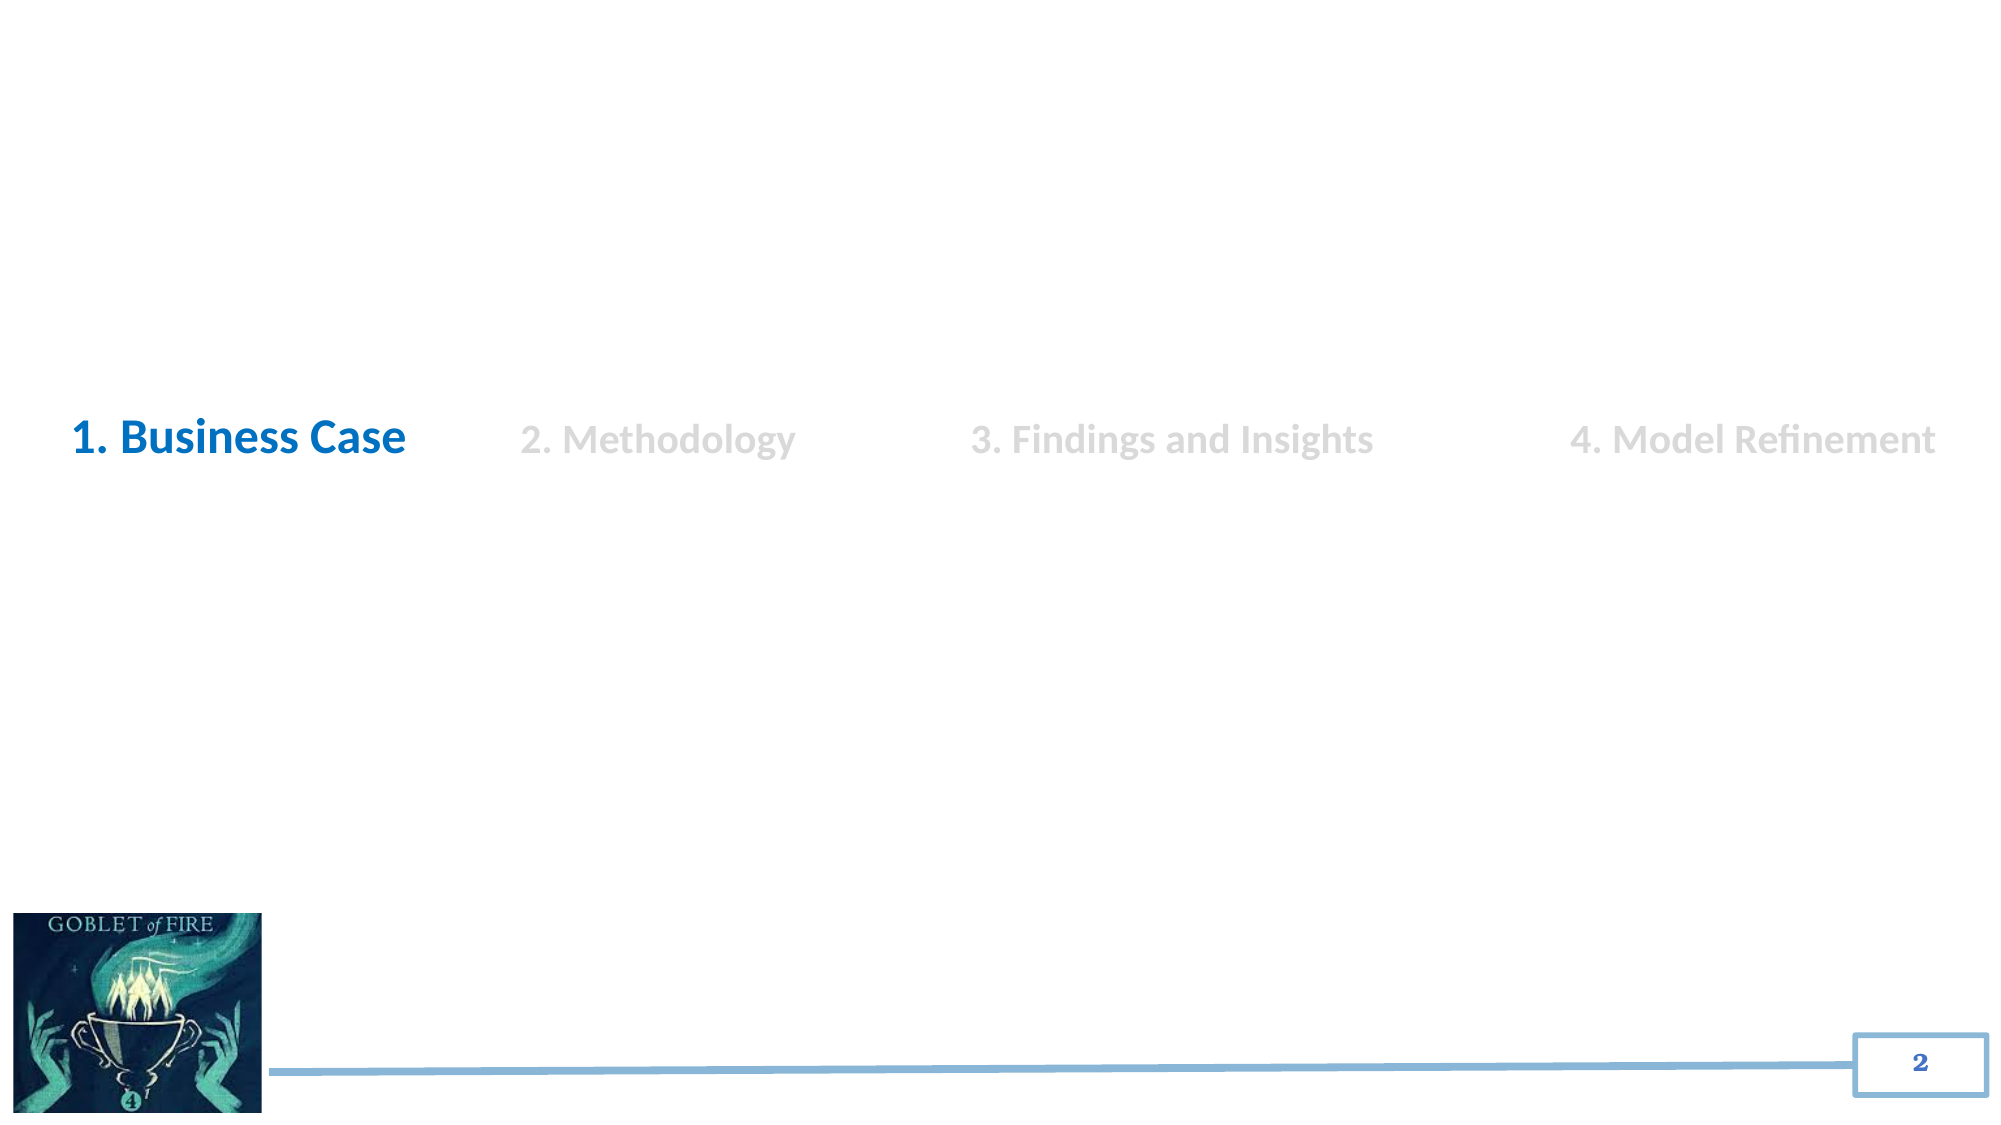

1. Business Case	2. Methodology		3. Findings and Insights		4. Model Refinement
2